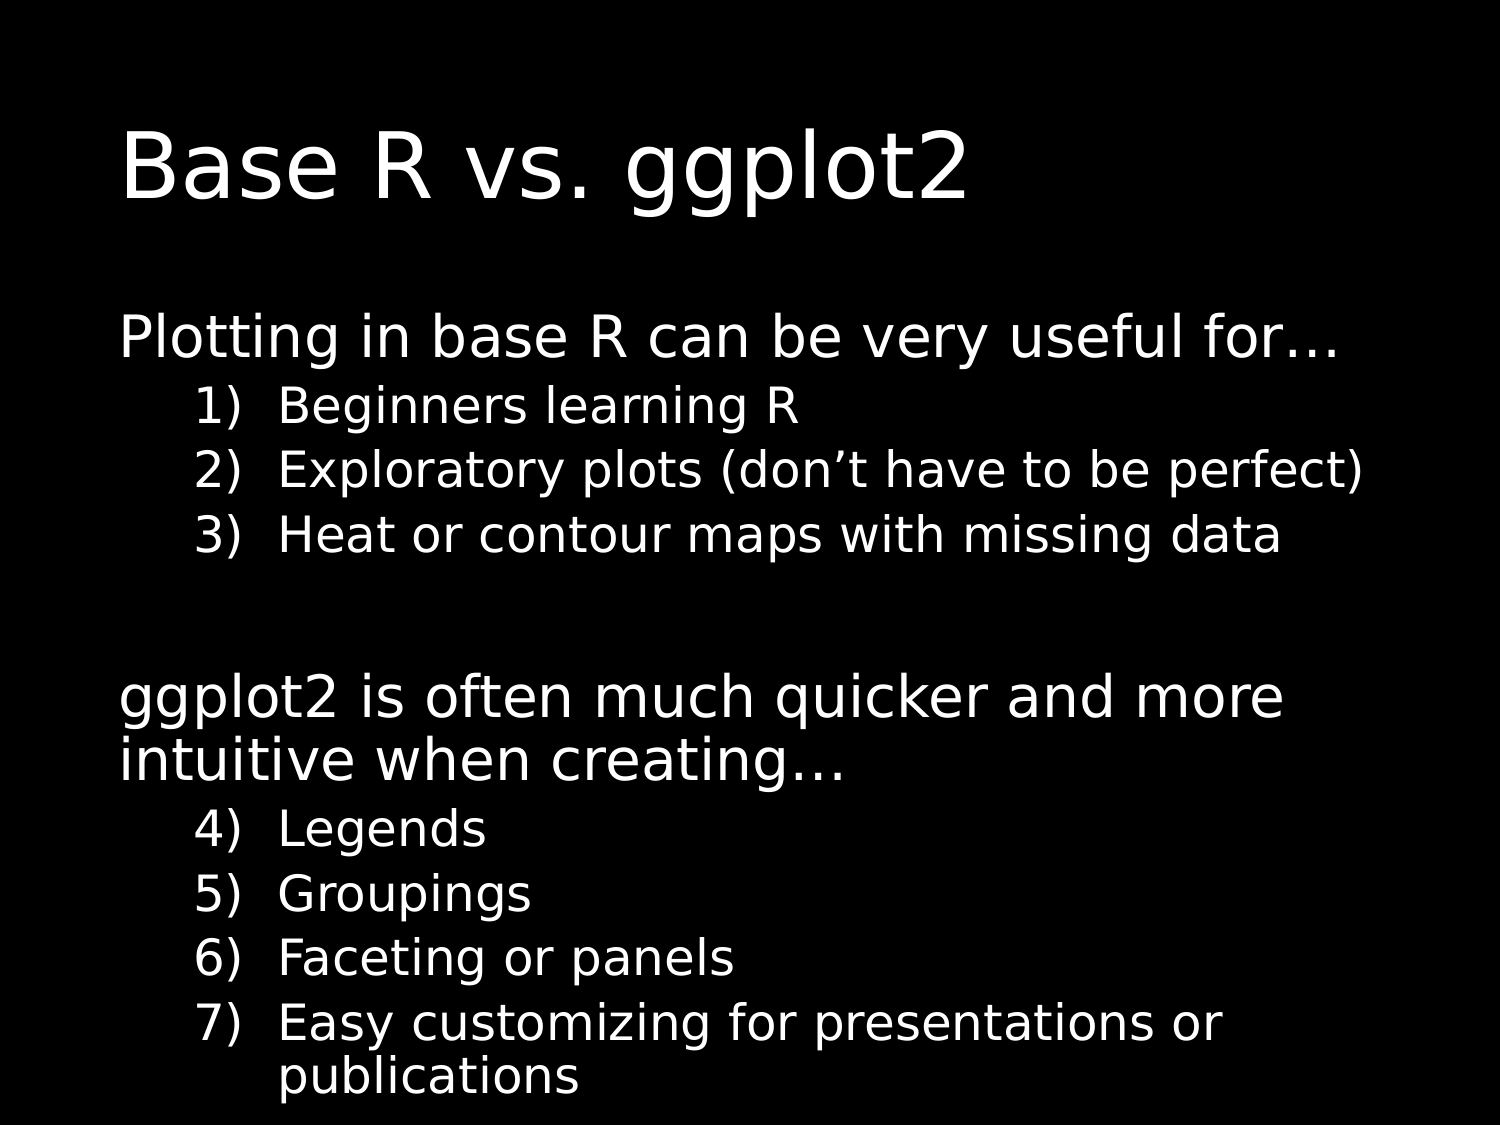

# Base R vs. ggplot2
Plotting in base R can be very useful for…
Beginners learning R
Exploratory plots (don’t have to be perfect)
Heat or contour maps with missing data

ggplot2 is often much quicker and more intuitive when creating…
Legends
Groupings
Faceting or panels
Easy customizing for presentations or publications